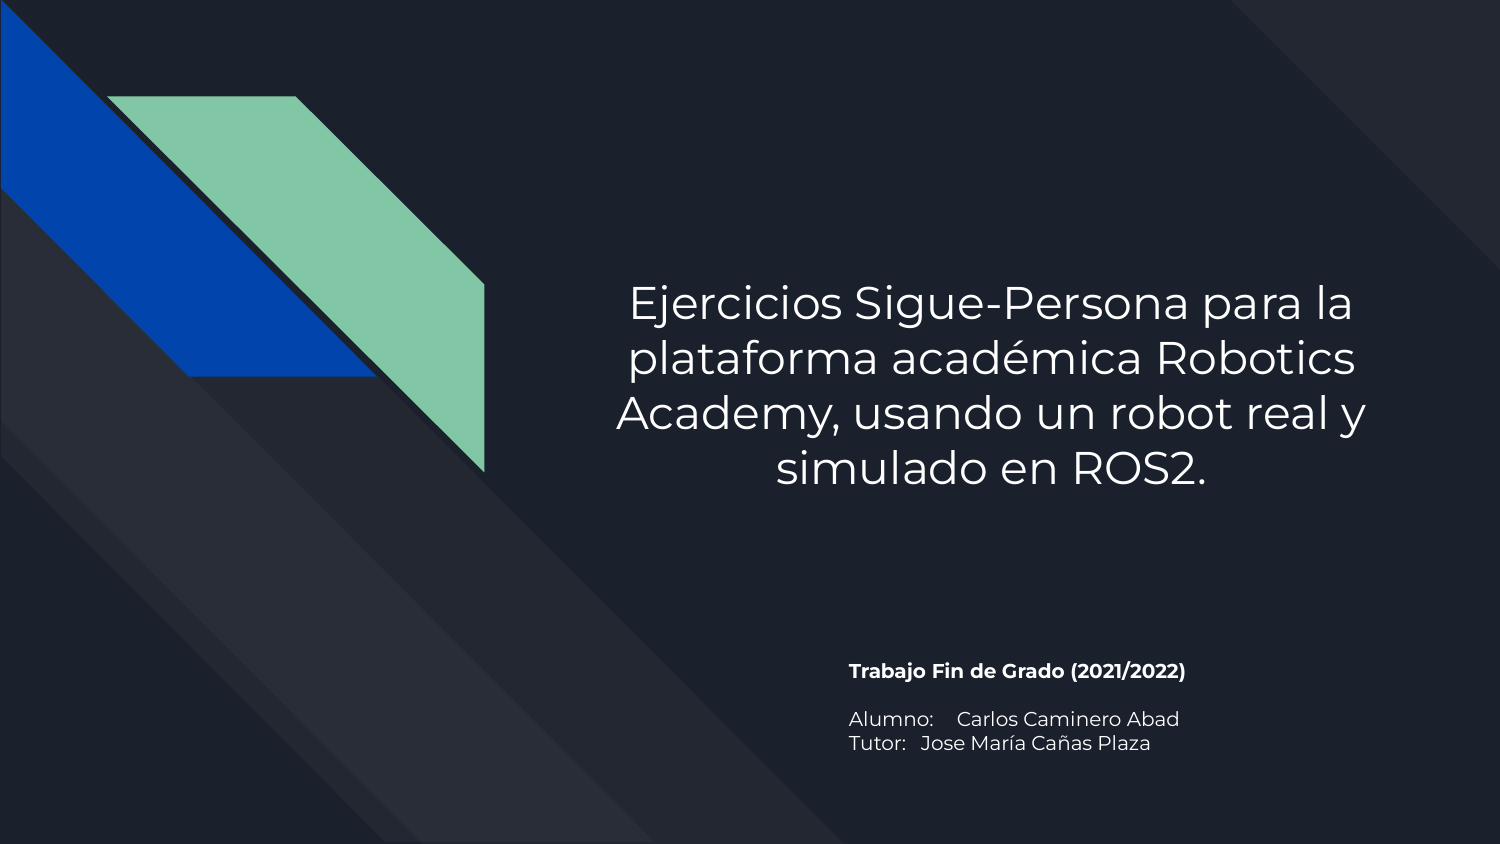

# Ejercicios Sigue-Persona para la plataforma académica Robotics Academy, usando un robot real y simulado en ROS2.
Trabajo Fin de Grado (2021/2022)
Alumno: 	Carlos Caminero Abad
Tutor:		Jose María Cañas Plaza